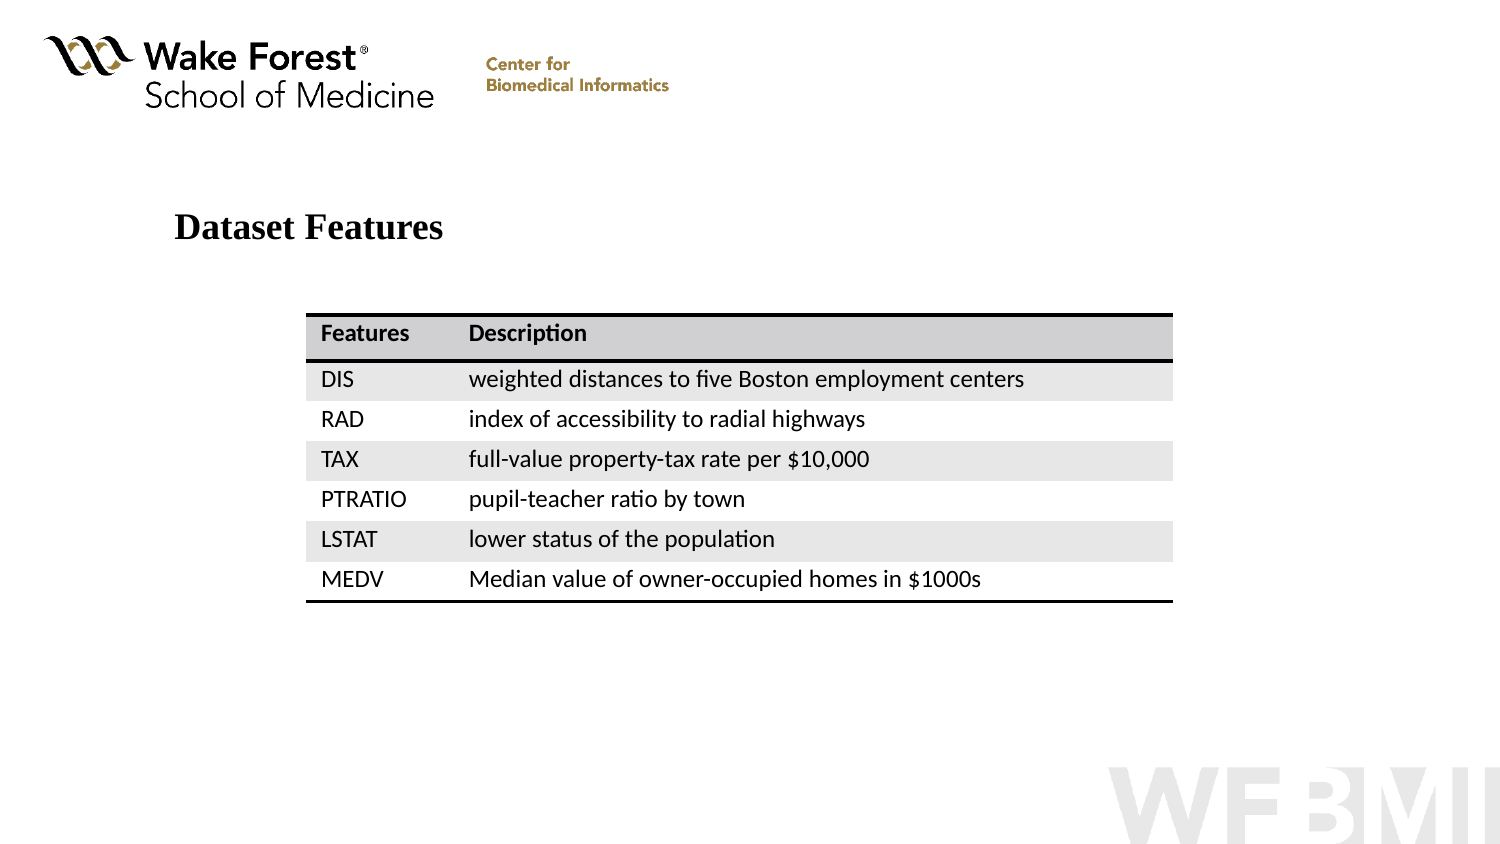

# Dataset Features
| Features | Description |
| --- | --- |
| DIS | weighted distances to ﬁve Boston employment centers |
| RAD | index of accessibility to radial highways |
| TAX | full-value property-tax rate per $10,000 |
| PTRATIO | pupil-teacher ratio by town |
| LSTAT | lower status of the population |
| MEDV | Median value of owner-occupied homes in $1000s |